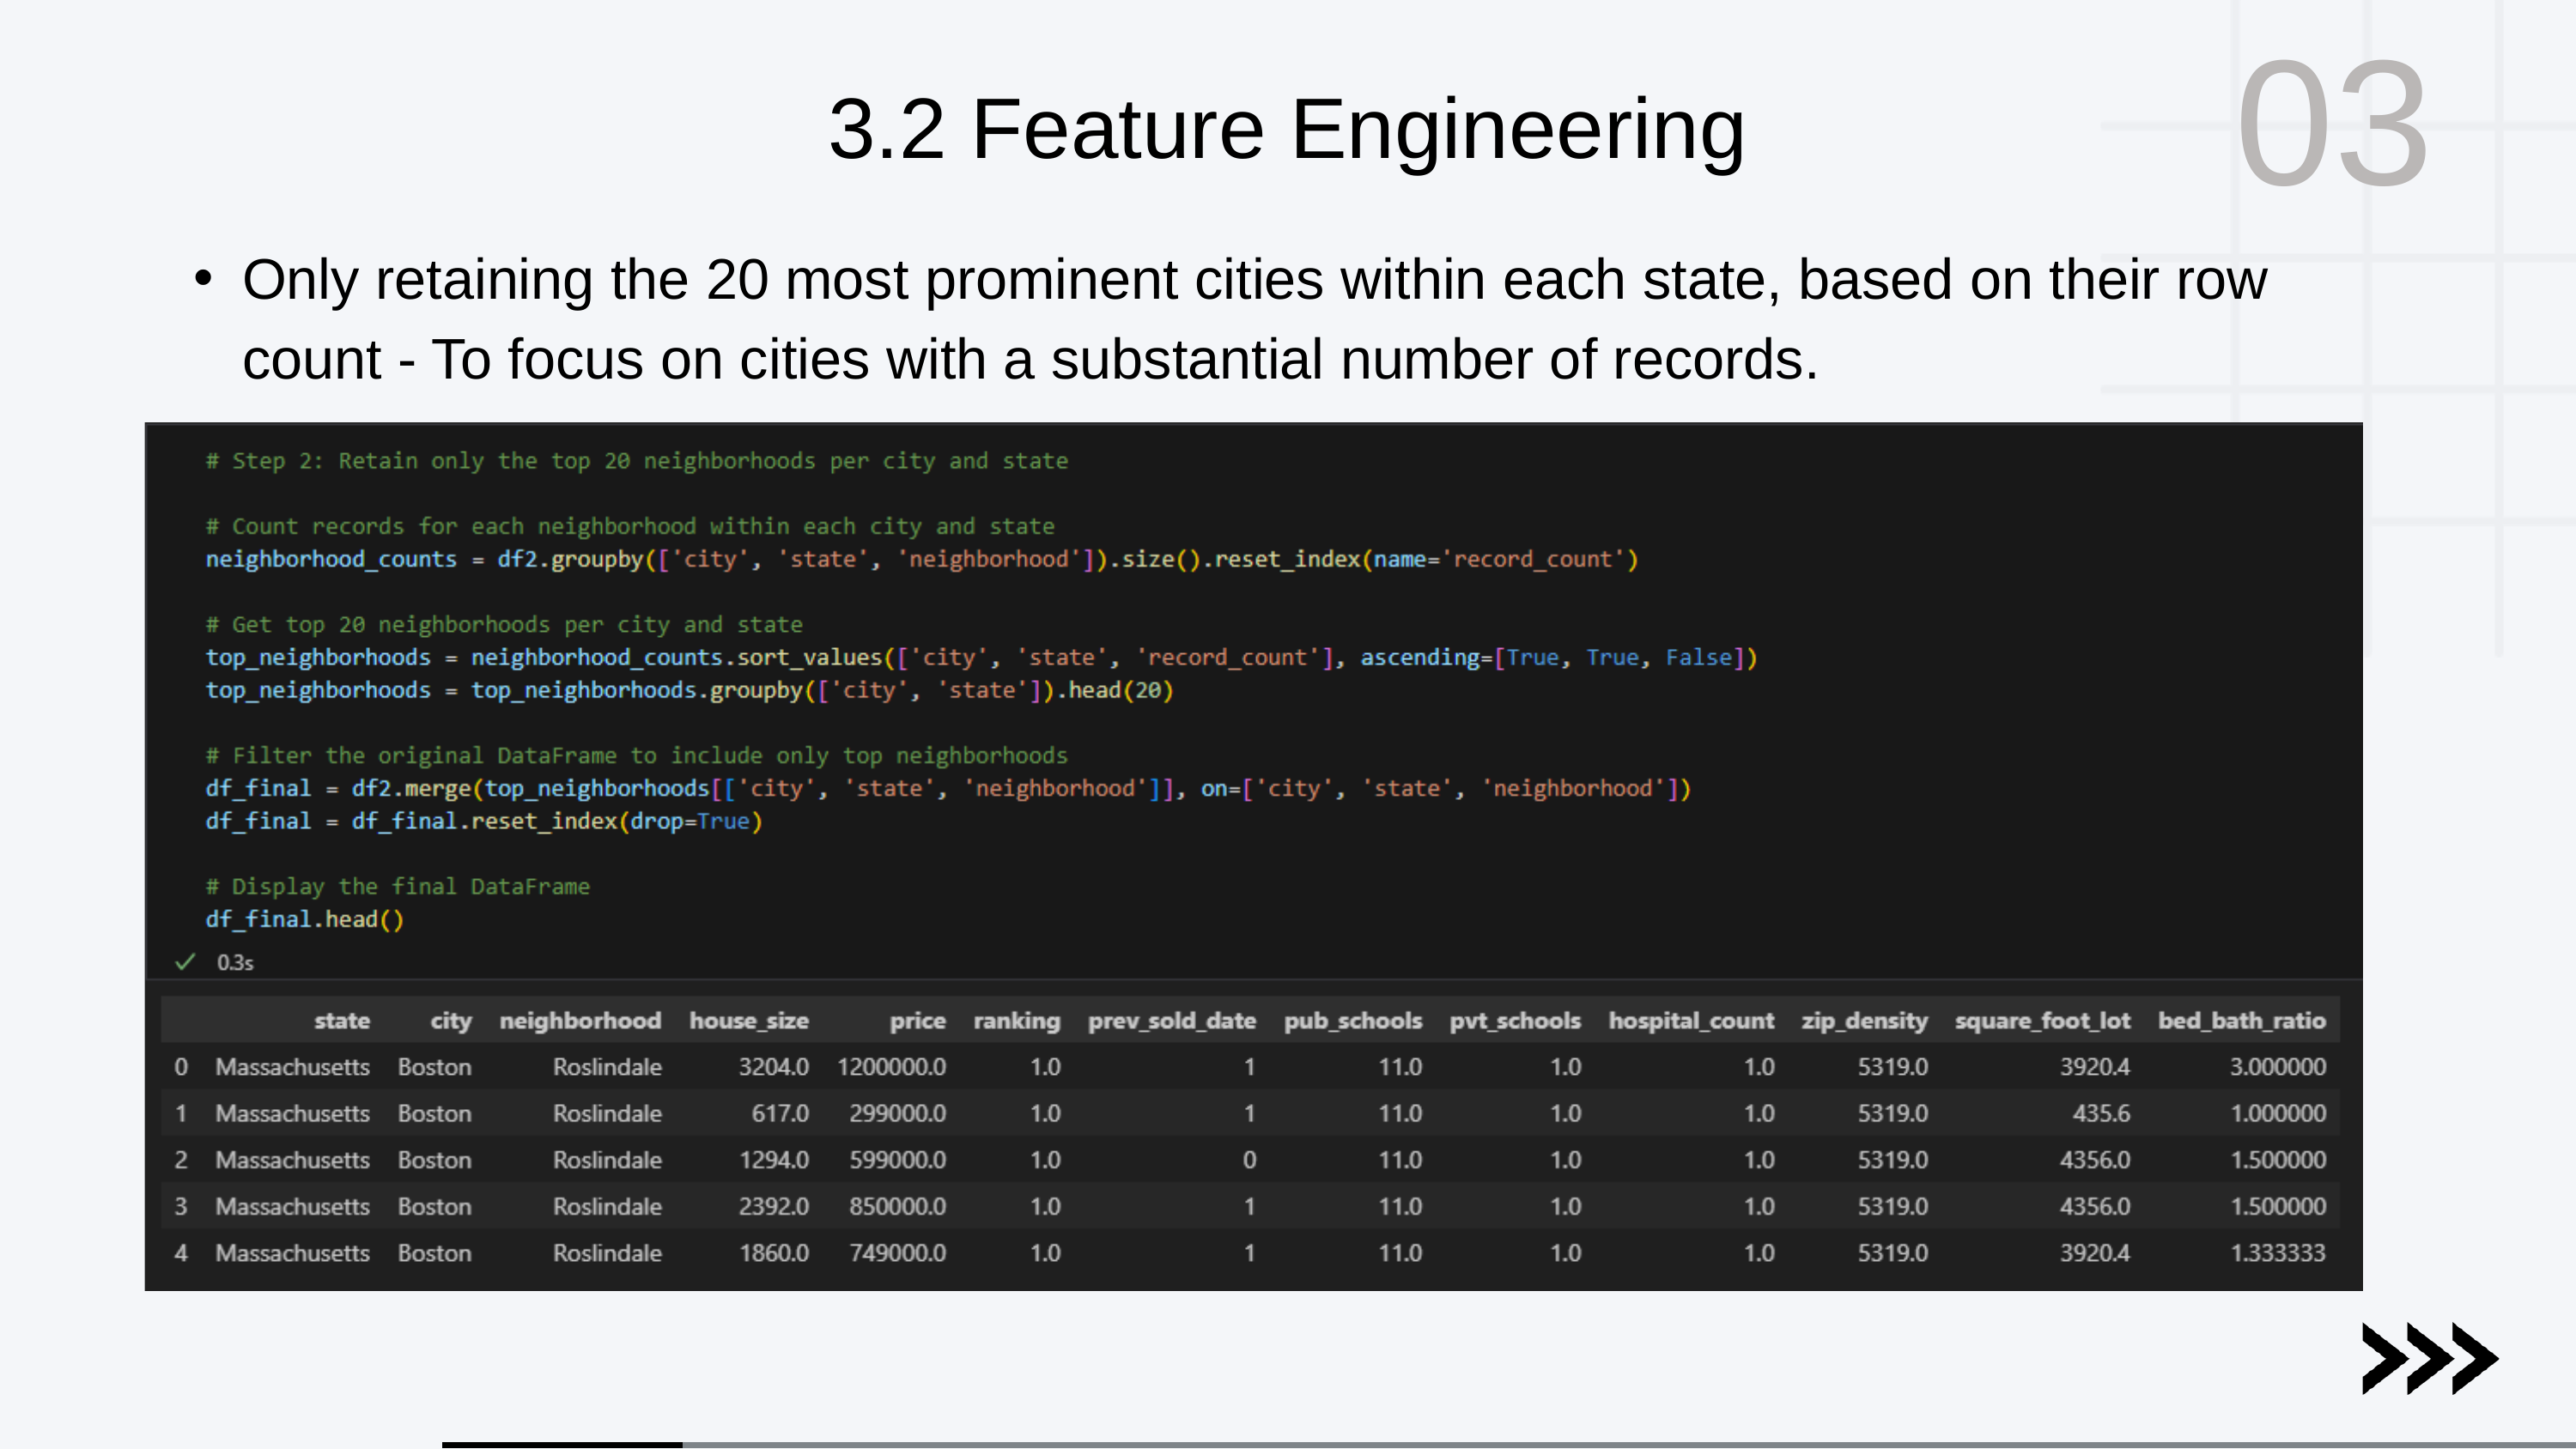

03
3.2 Feature Engineering
Only retaining the 20 most prominent cities within each state, based on their row count - To focus on cities with a substantial number of records.